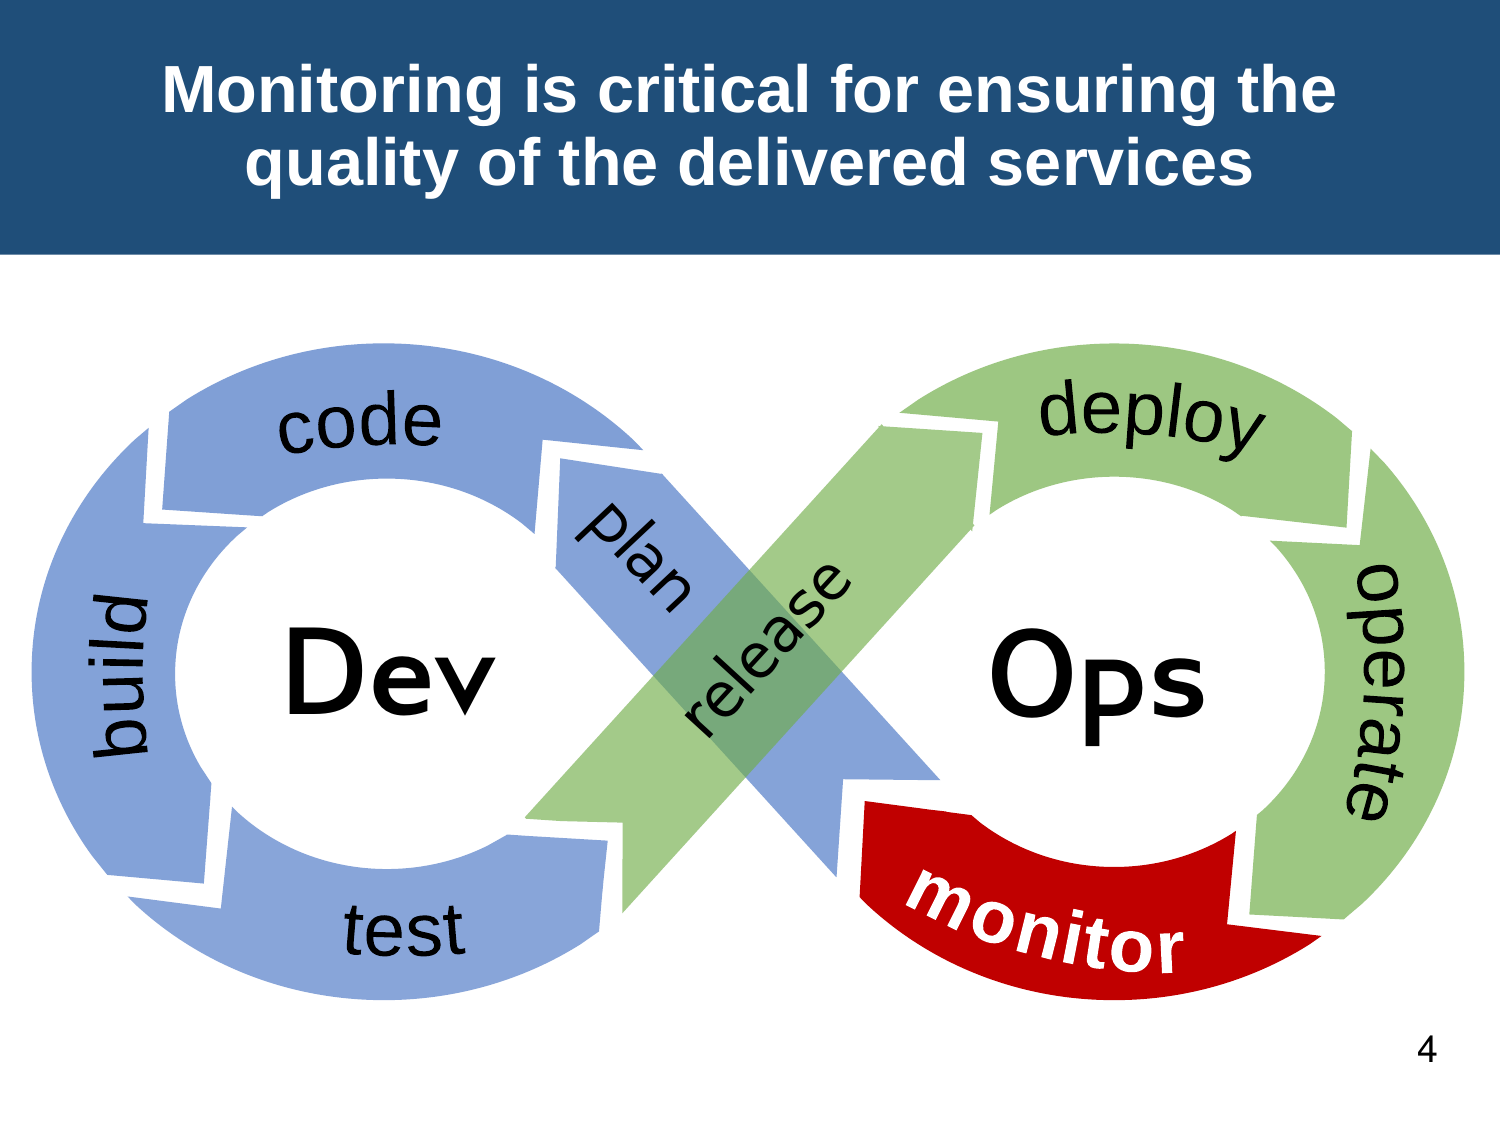

# Monitoring is critical for ensuring the quality of the delivered services

deploy
code

plan

Dev
Ops
release
build
operate

test
monitor
4